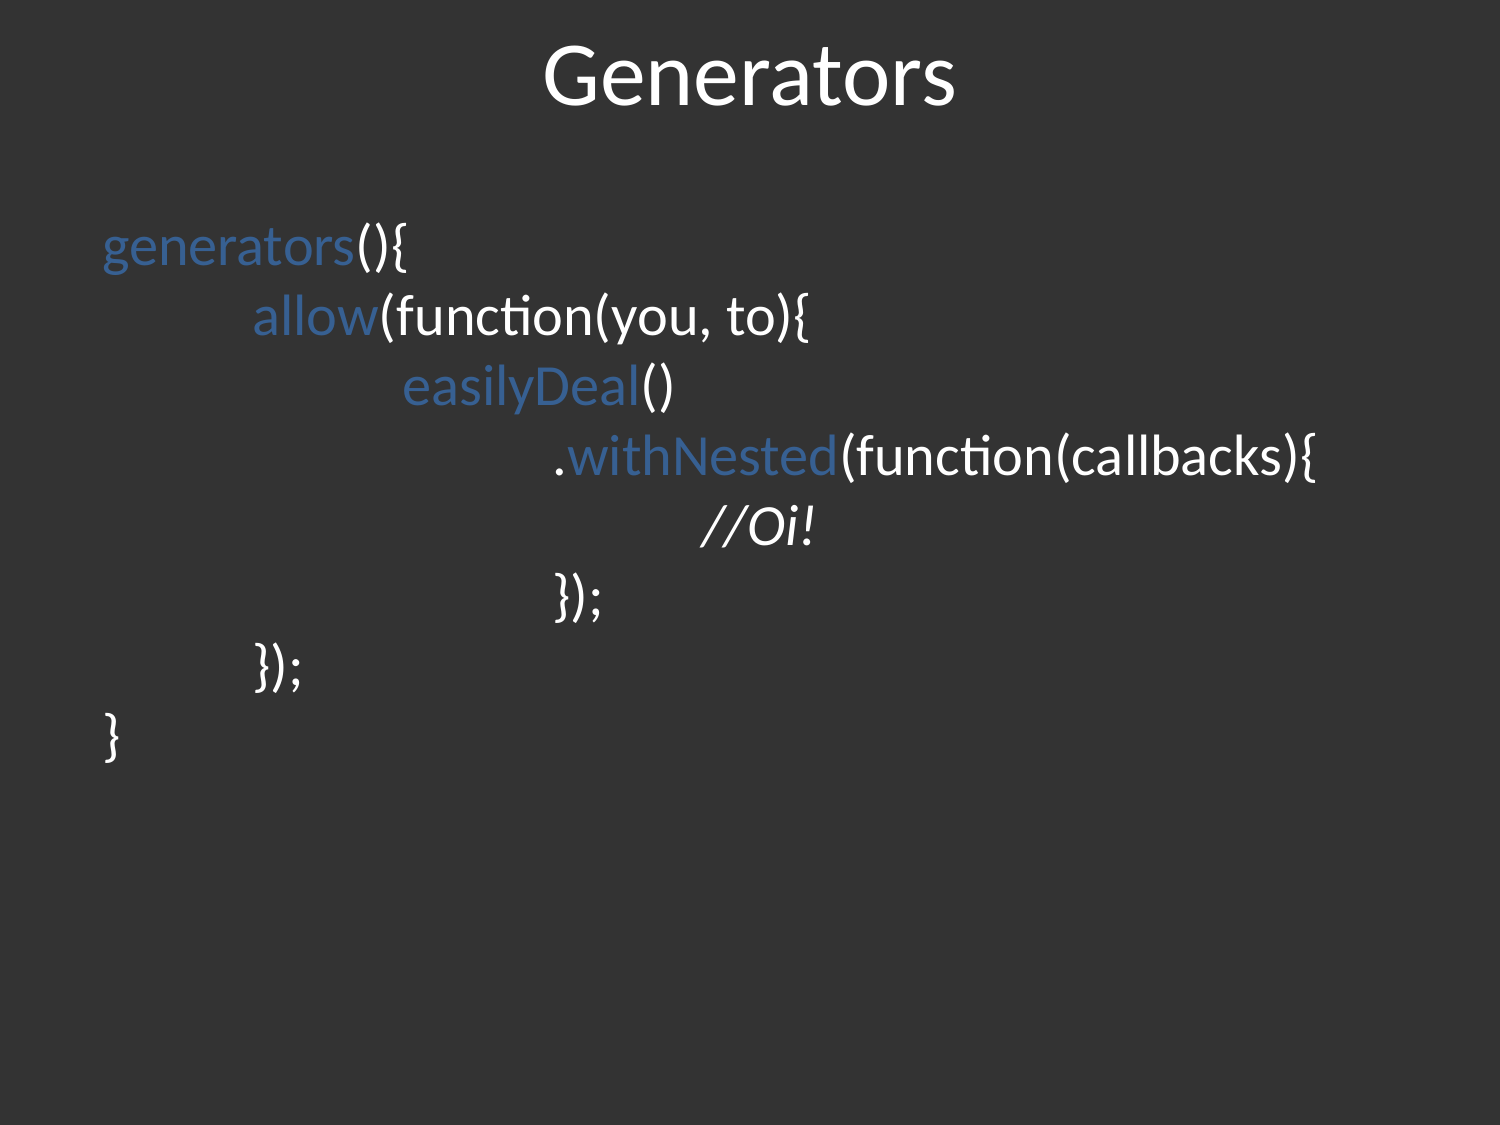

# Generators
generators(){
	allow(function(you, to){
		easilyDeal()
			.withNested(function(callbacks){
				//Oi!
			});
	});
}